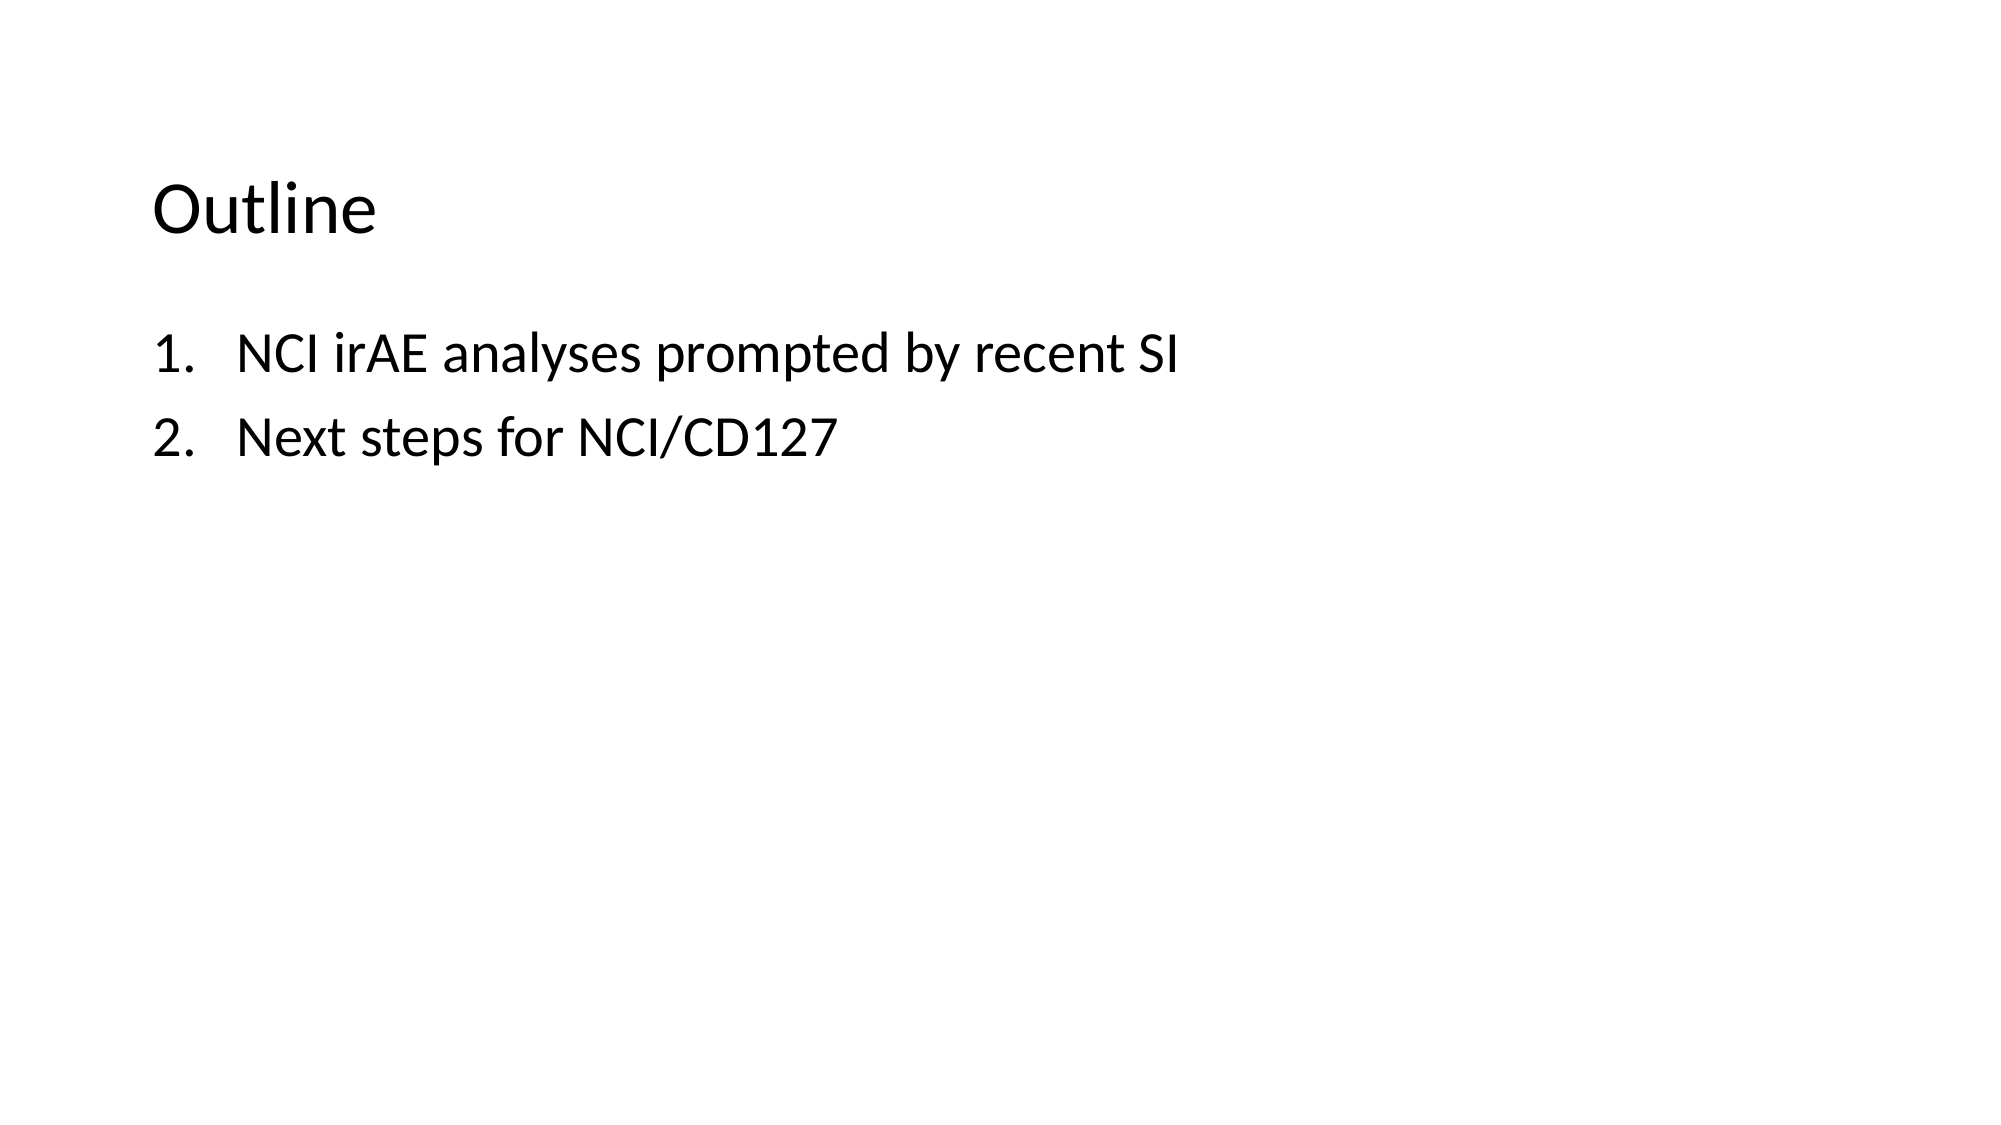

# Outline
NCI irAE analyses prompted by recent SI
Next steps for NCI/CD127